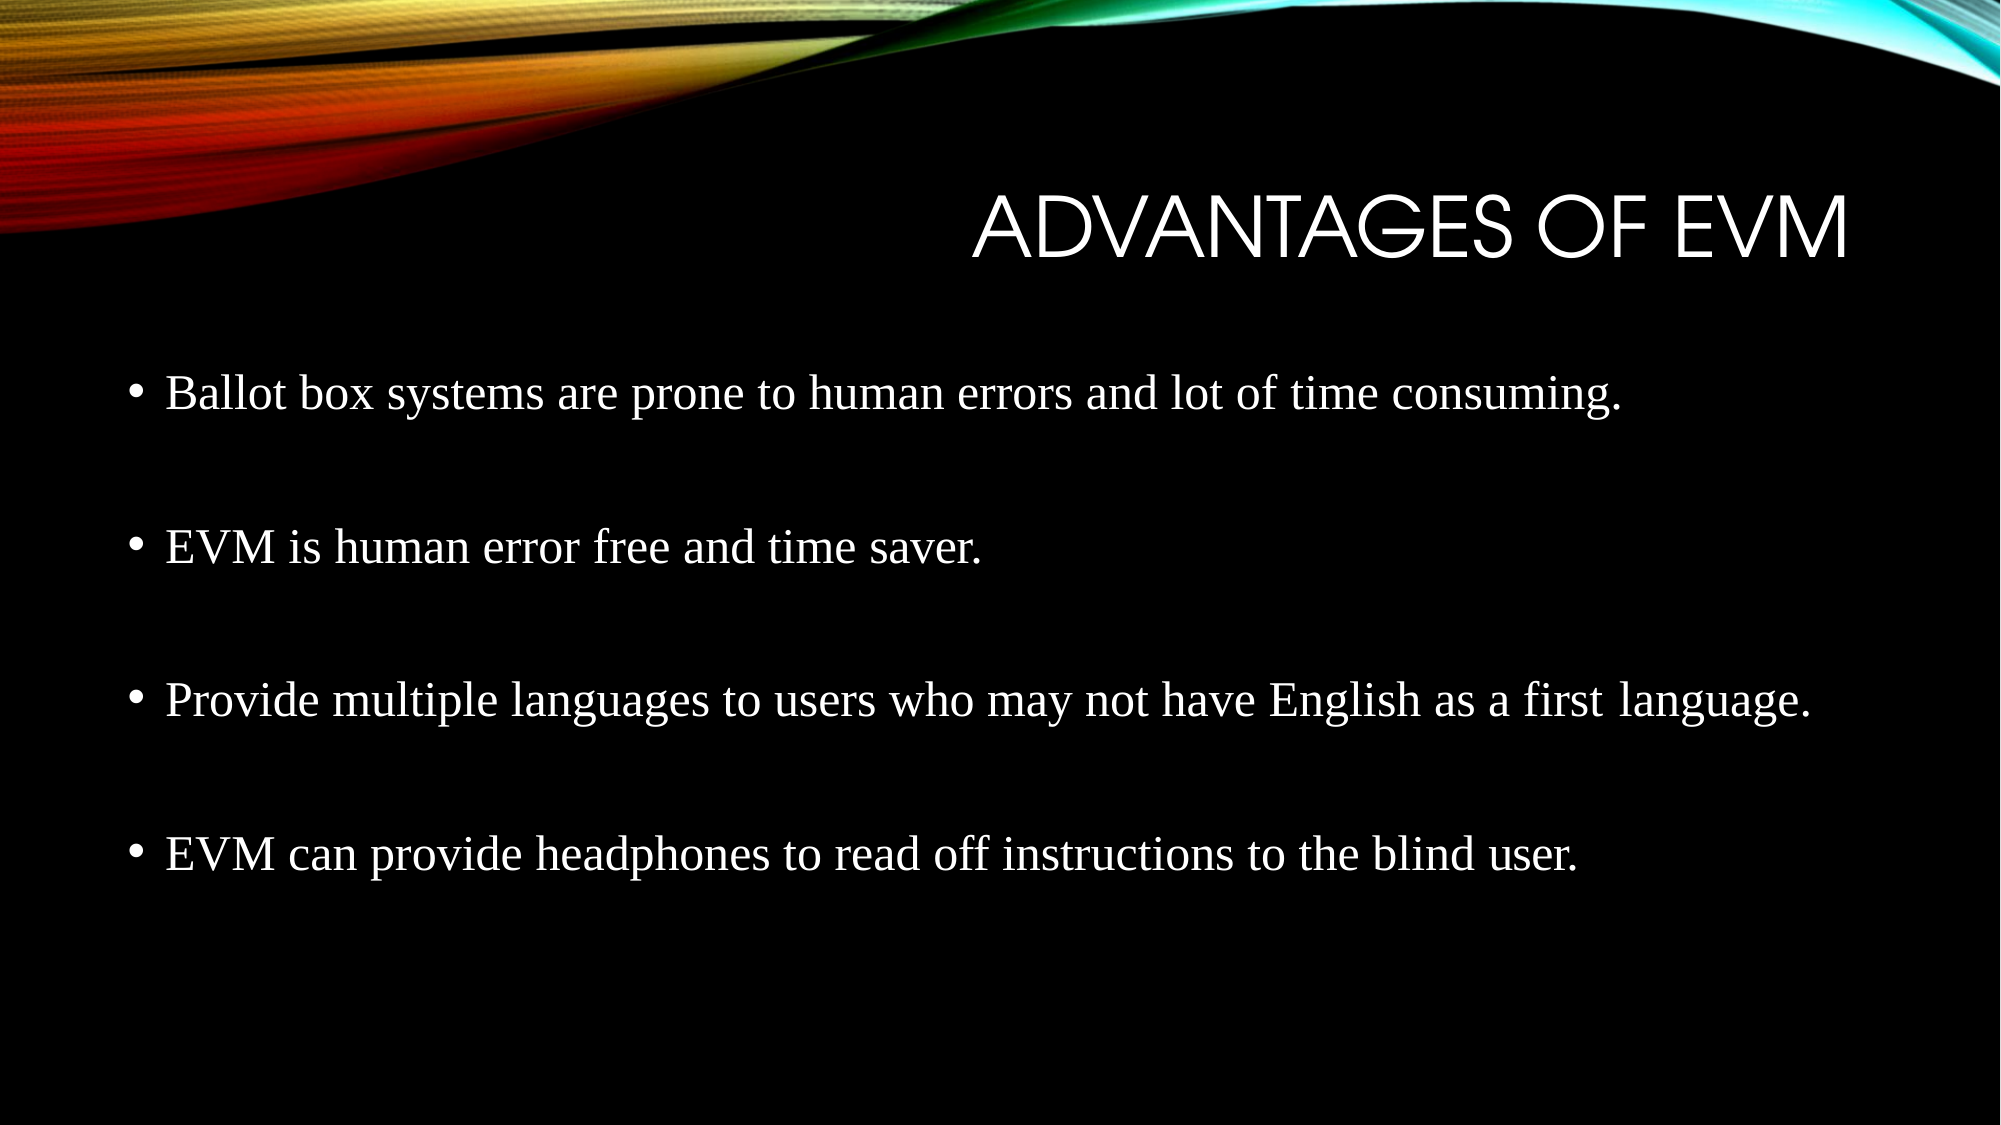

# ADVANTAGES OF EVM
Ballot box systems are prone to human errors and lot of time consuming.

EVM is human error free and time saver.

Provide multiple languages to users who may not have English as a first language.

EVM can provide headphones to read off instructions to the blind user.